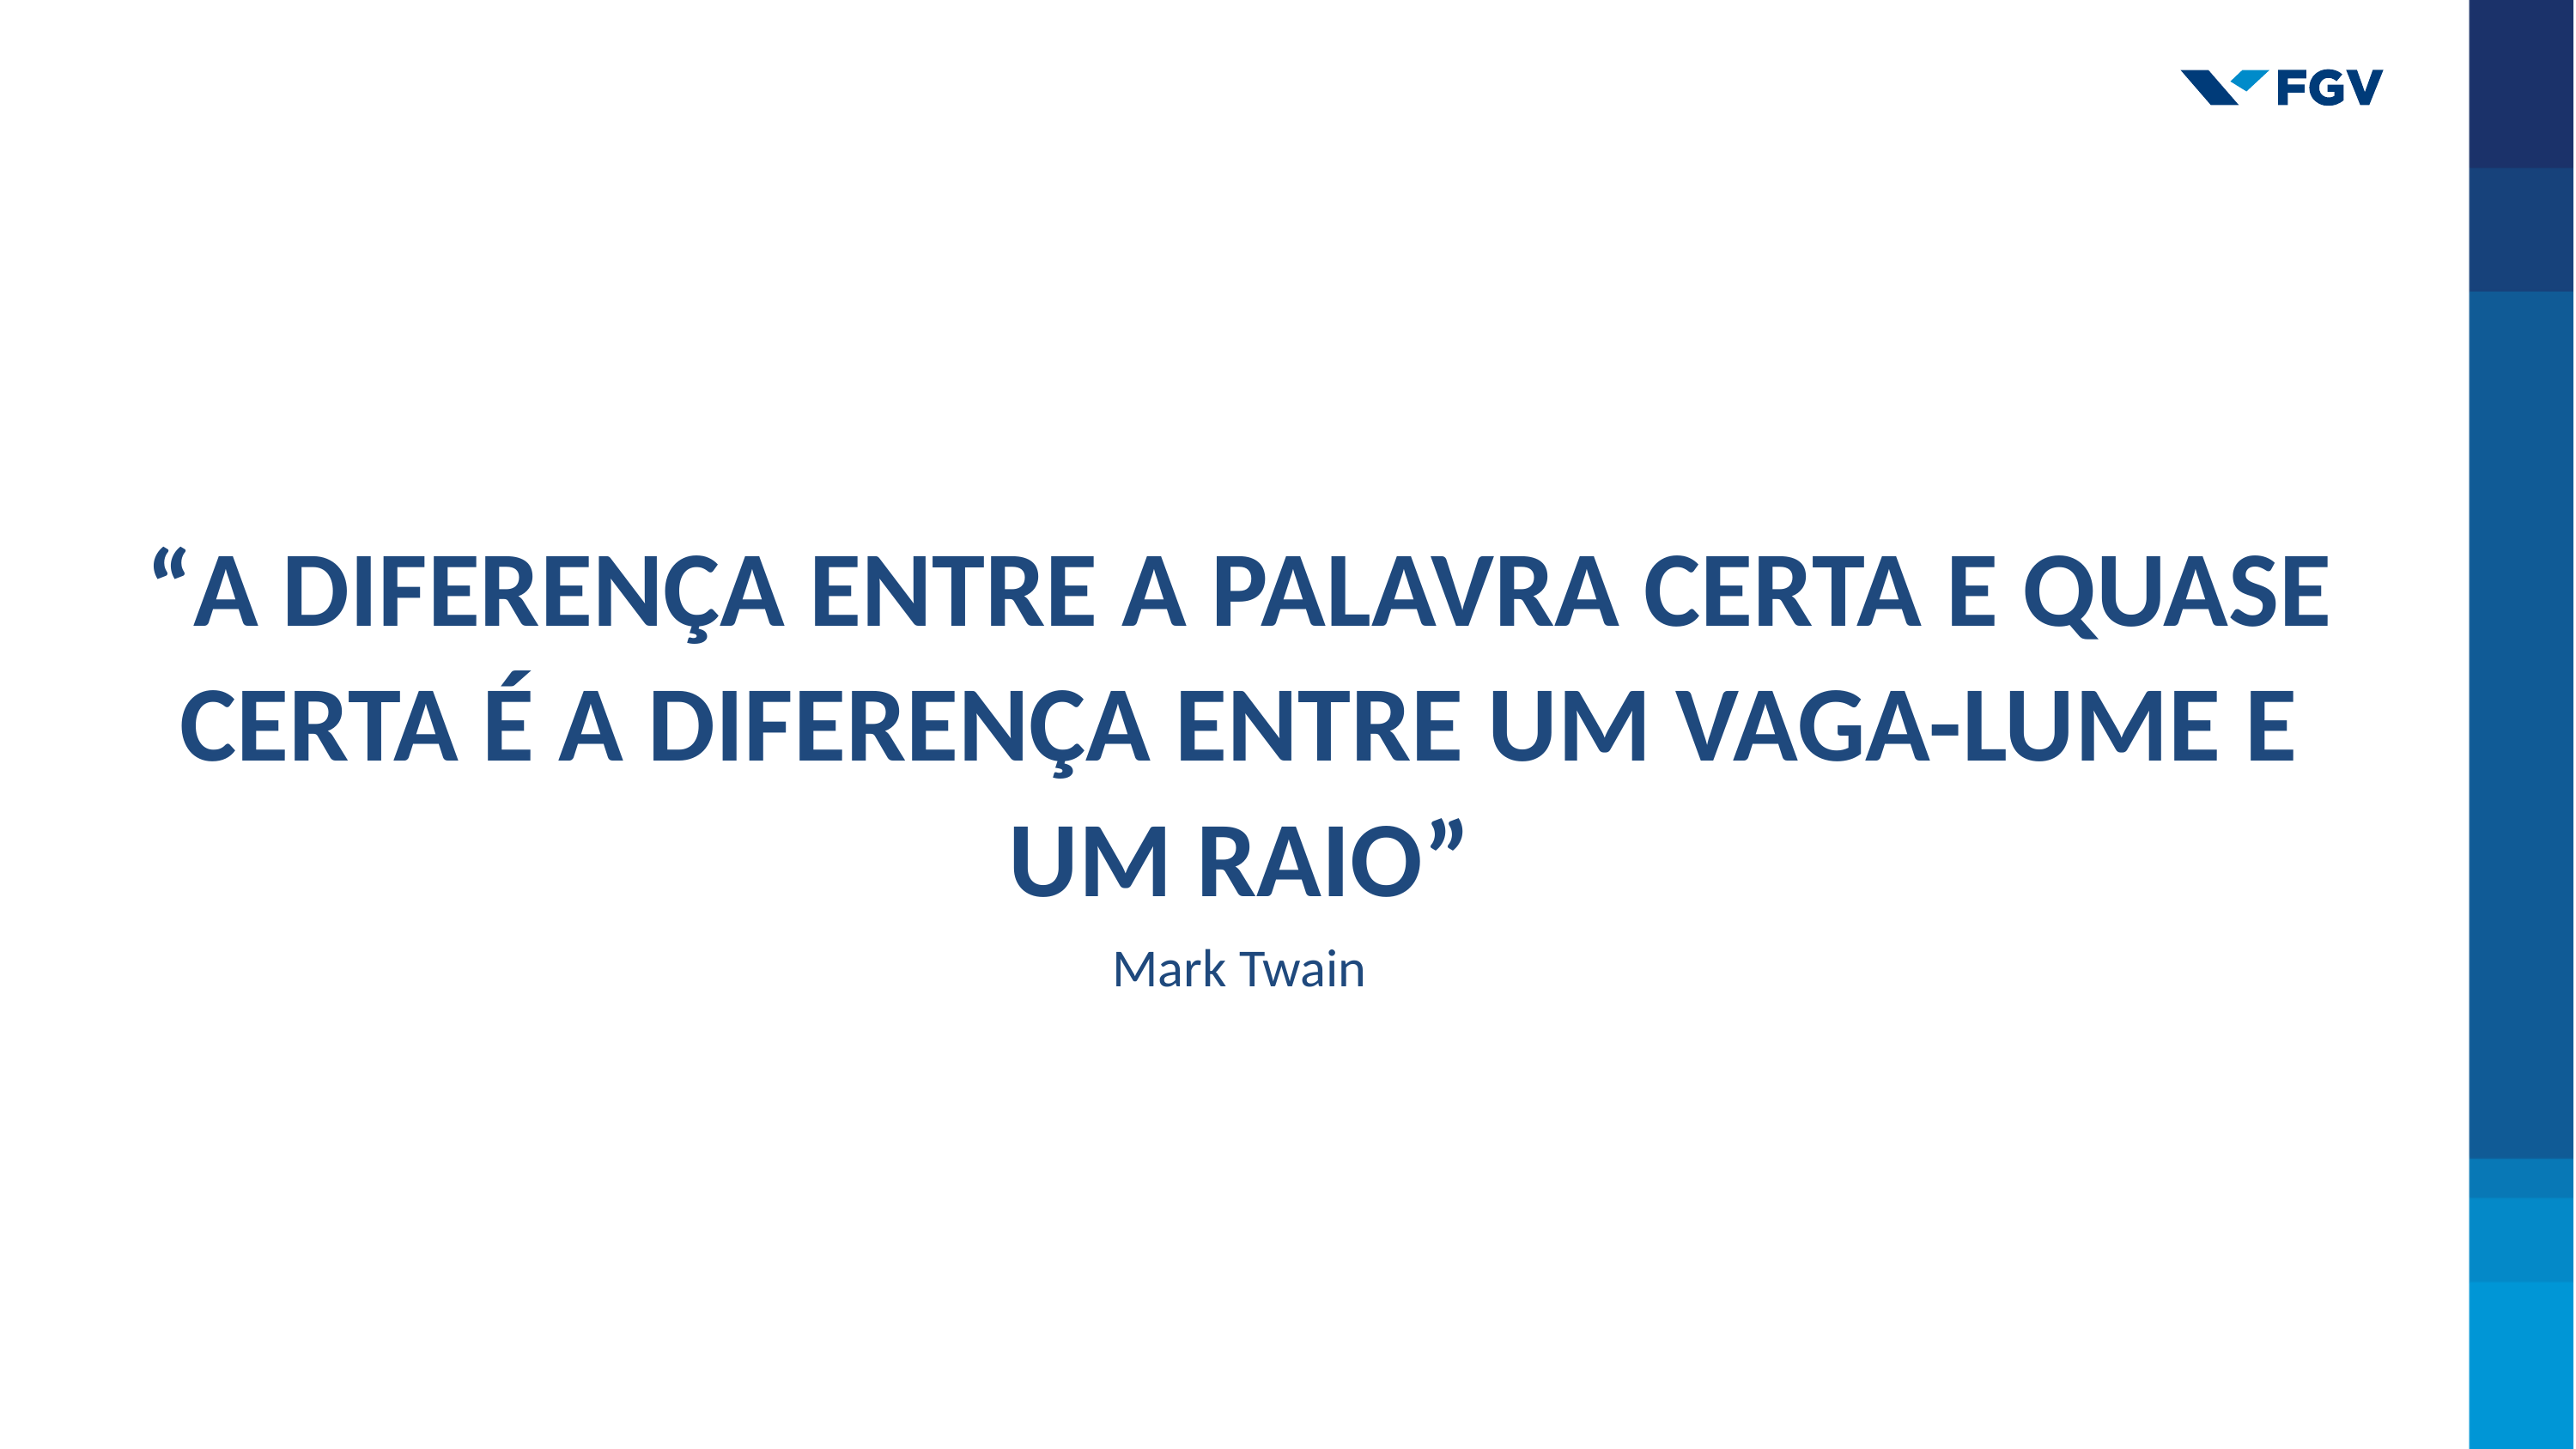

“A DIFERENÇA ENTRE A PALAVRA CERTA E QUASE CERTA É A DIFERENÇA ENTRE UM VAGA-LUME E UM RAIO”
Mark Twain